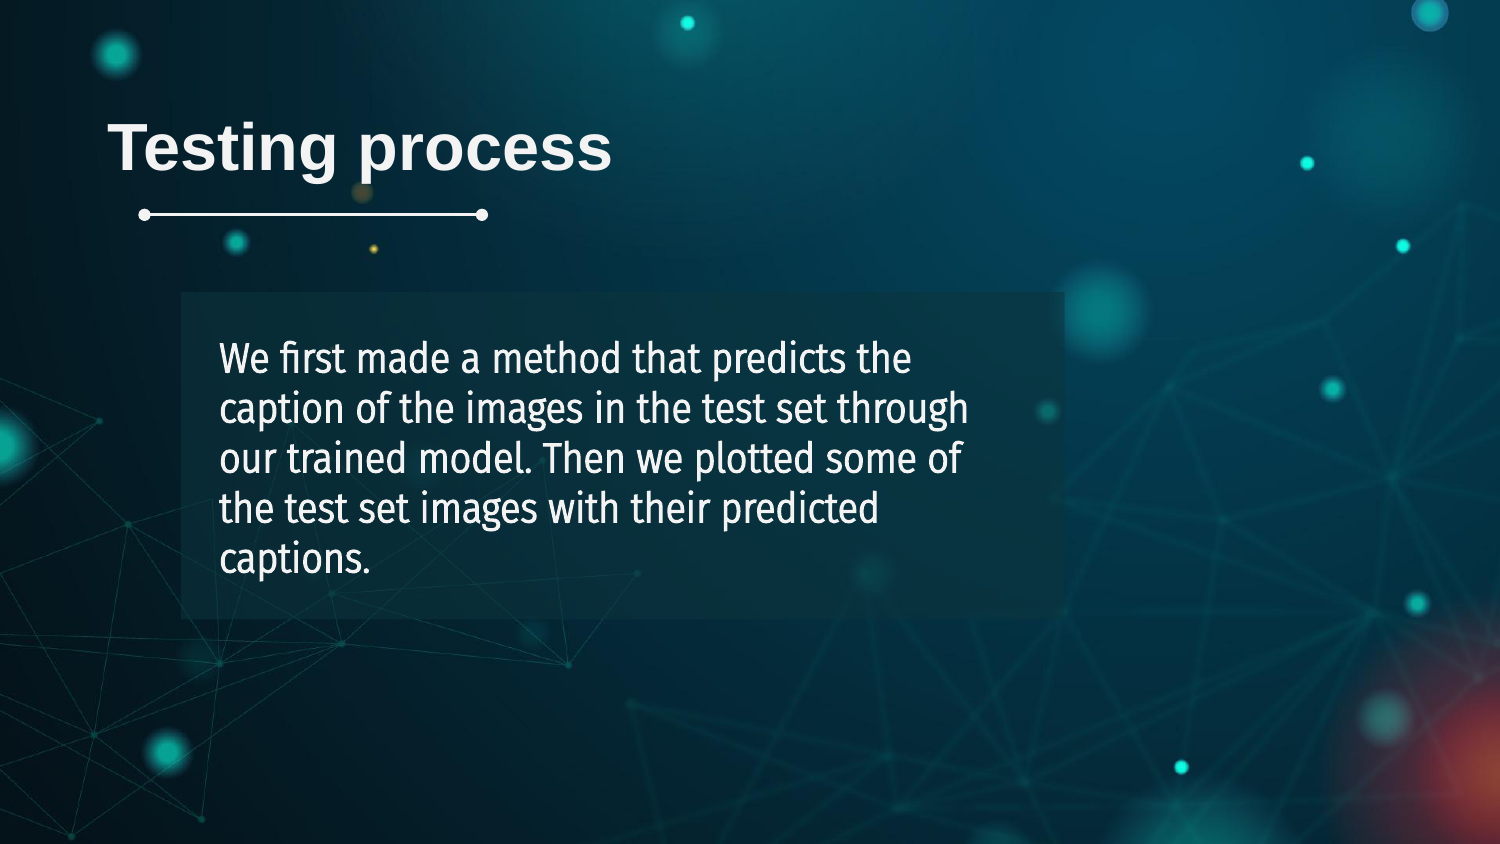

# Testing process
We first made a method that predicts the caption of the images in the test set through our trained model. Then we plotted some of the test set images with their predicted captions.